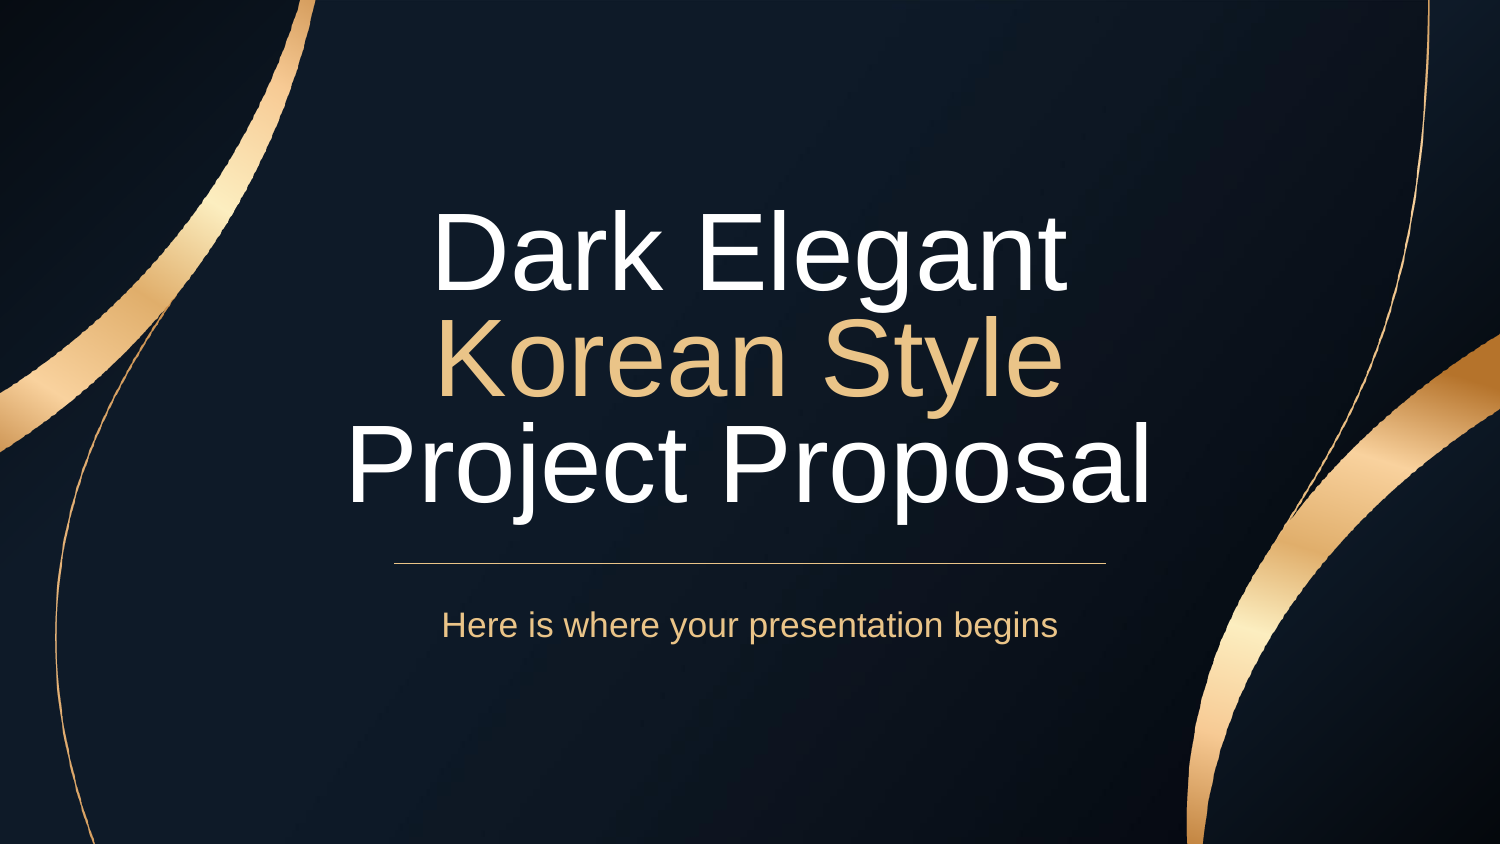

# Dark Elegant
Korean Style Project Proposal
Here is where your presentation begins